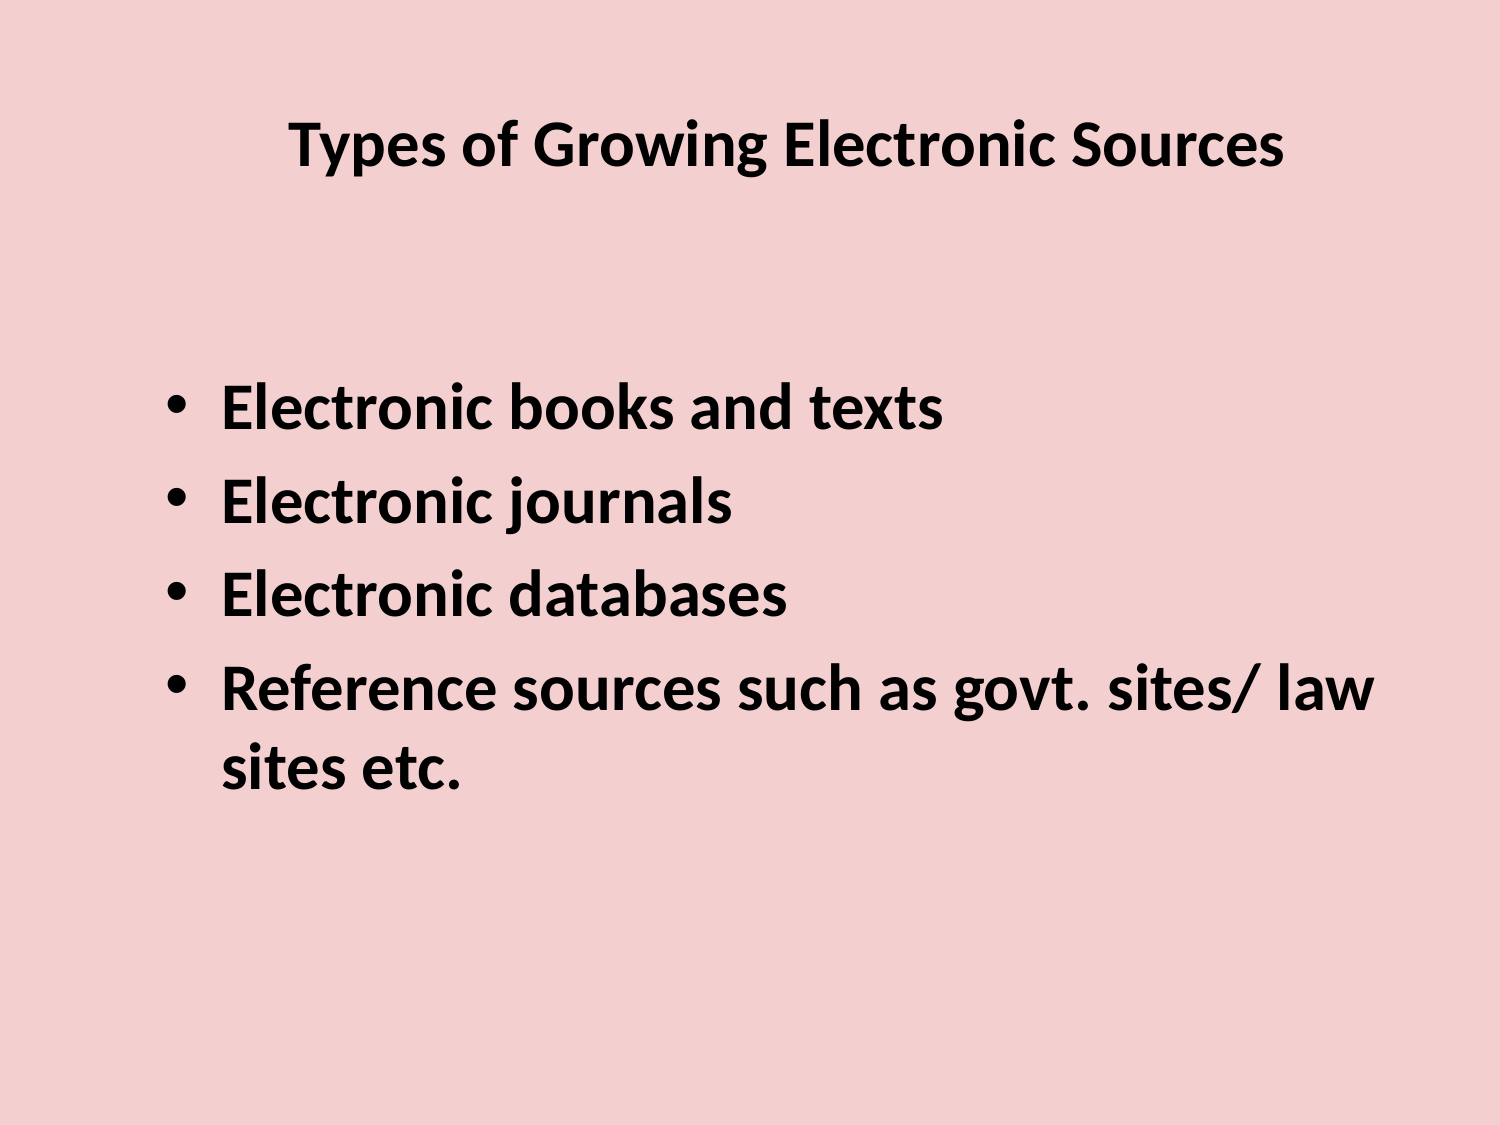

Types of Growing Electronic Sources

Electronic books and texts
Electronic journals
Electronic databases
Reference sources such as govt. sites/ law sites etc.